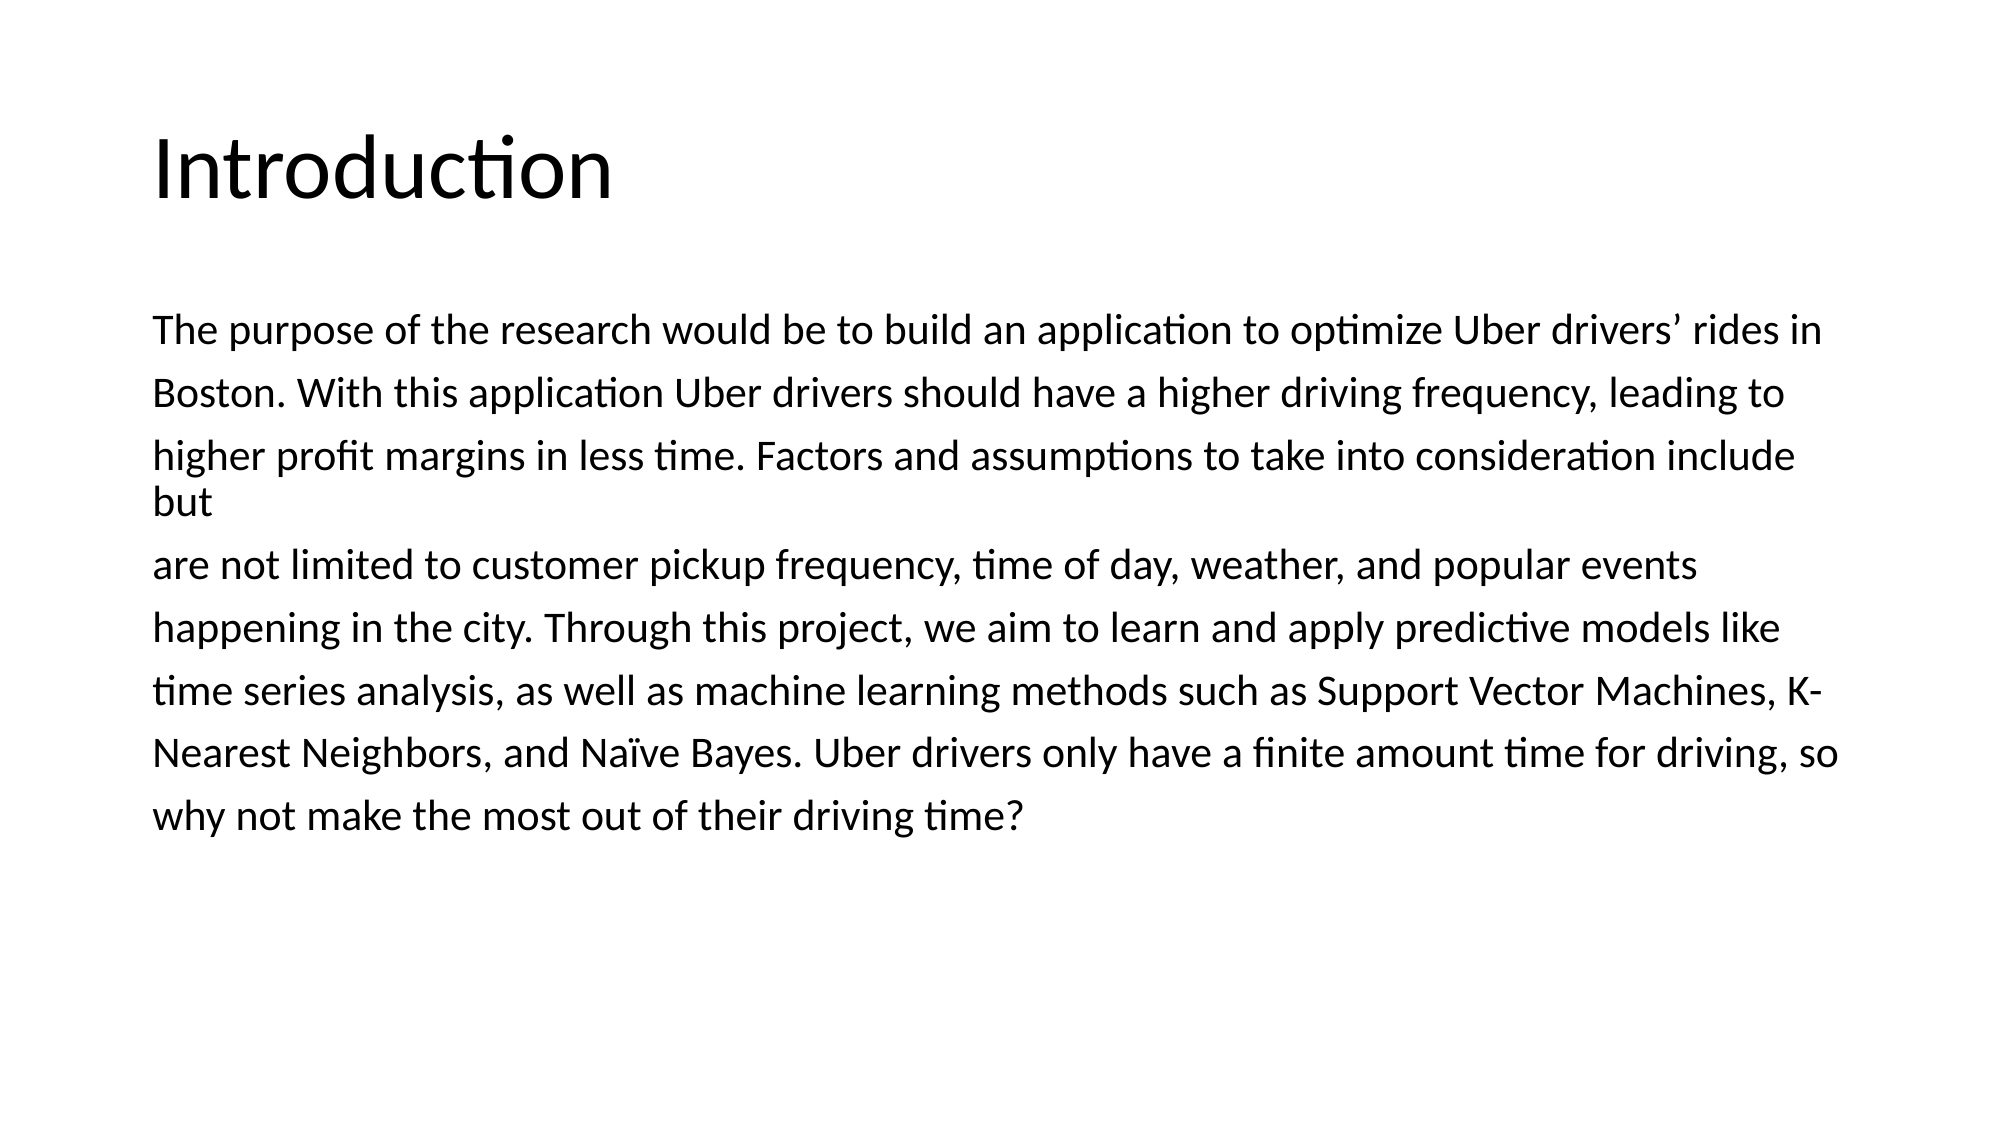

# Introduction
The purpose of the research would be to build an application to optimize Uber drivers’ rides in
Boston. With this application Uber drivers should have a higher driving frequency, leading to
higher profit margins in less time. Factors and assumptions to take into consideration include but
are not limited to customer pickup frequency, time of day, weather, and popular events
happening in the city. Through this project, we aim to learn and apply predictive models like
time series analysis, as well as machine learning methods such as Support Vector Machines, K-
Nearest Neighbors, and Naïve Bayes. Uber drivers only have a finite amount time for driving, so
why not make the most out of their driving time?